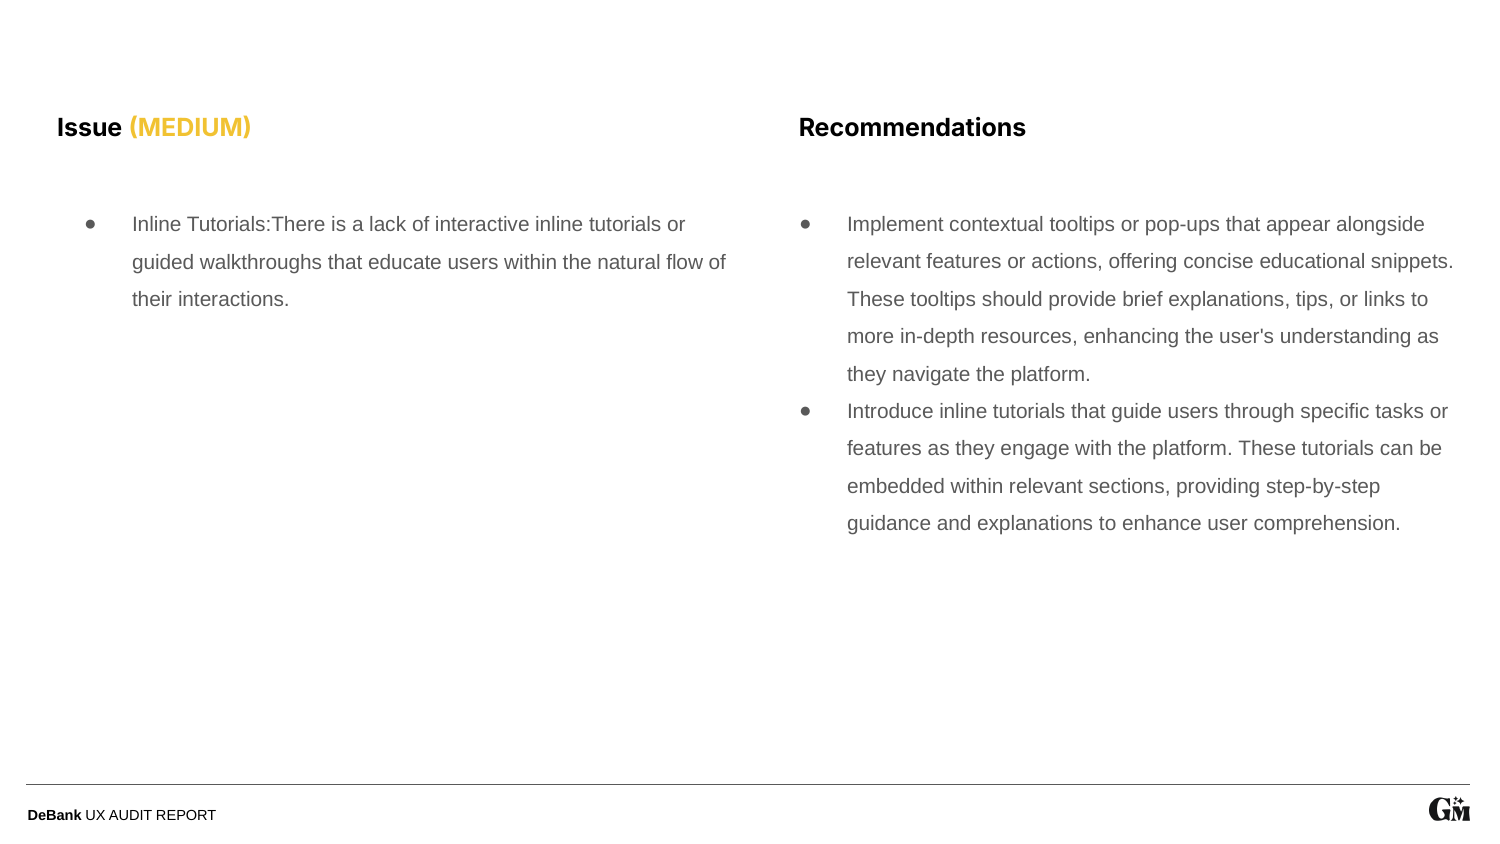

Recommendations
Issue (MEDIUM)
Implement contextual tooltips or pop-ups that appear alongside relevant features or actions, offering concise educational snippets. These tooltips should provide brief explanations, tips, or links to more in-depth resources, enhancing the user's understanding as they navigate the platform.
Introduce inline tutorials that guide users through specific tasks or features as they engage with the platform. These tutorials can be embedded within relevant sections, providing step-by-step guidance and explanations to enhance user comprehension.

Inline Tutorials:There is a lack of interactive inline tutorials or guided walkthroughs that educate users within the natural flow of their interactions.